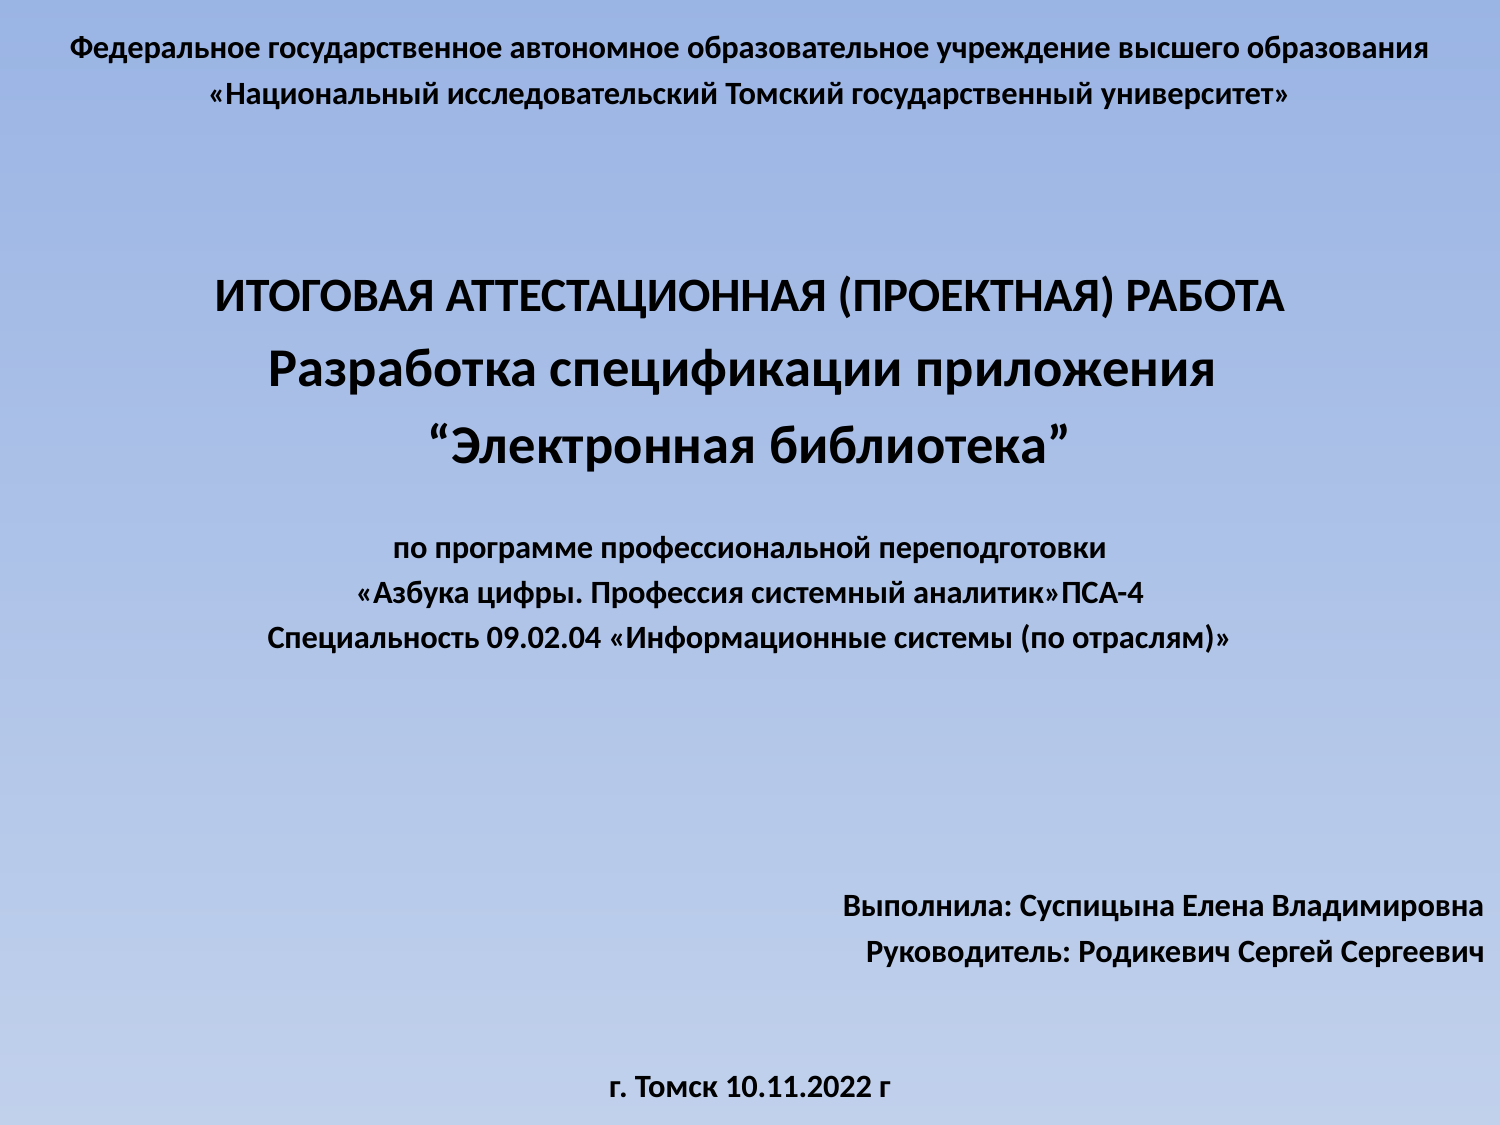

Федеральное государственное автономное образовательное учреждение высшего образования
«Национальный исследовательский Томский государственный университет»

ИТОГОВАЯ АТТЕСТАЦИОННАЯ (ПРОЕКТНАЯ) РАБОТА
Разработка спецификации приложения
“Электронная библиотека”

по программе профессиональной переподготовки
«Азбука цифры. Профессия системный аналитик»ПСА-4
Специальность 09.02.04 «Информационные системы (по отраслям)»

Выполнила: Суспицына Елена Владимировна
Руководитель: Родикевич Сергей Сергеевич

г. Томск 10.11.2022 г